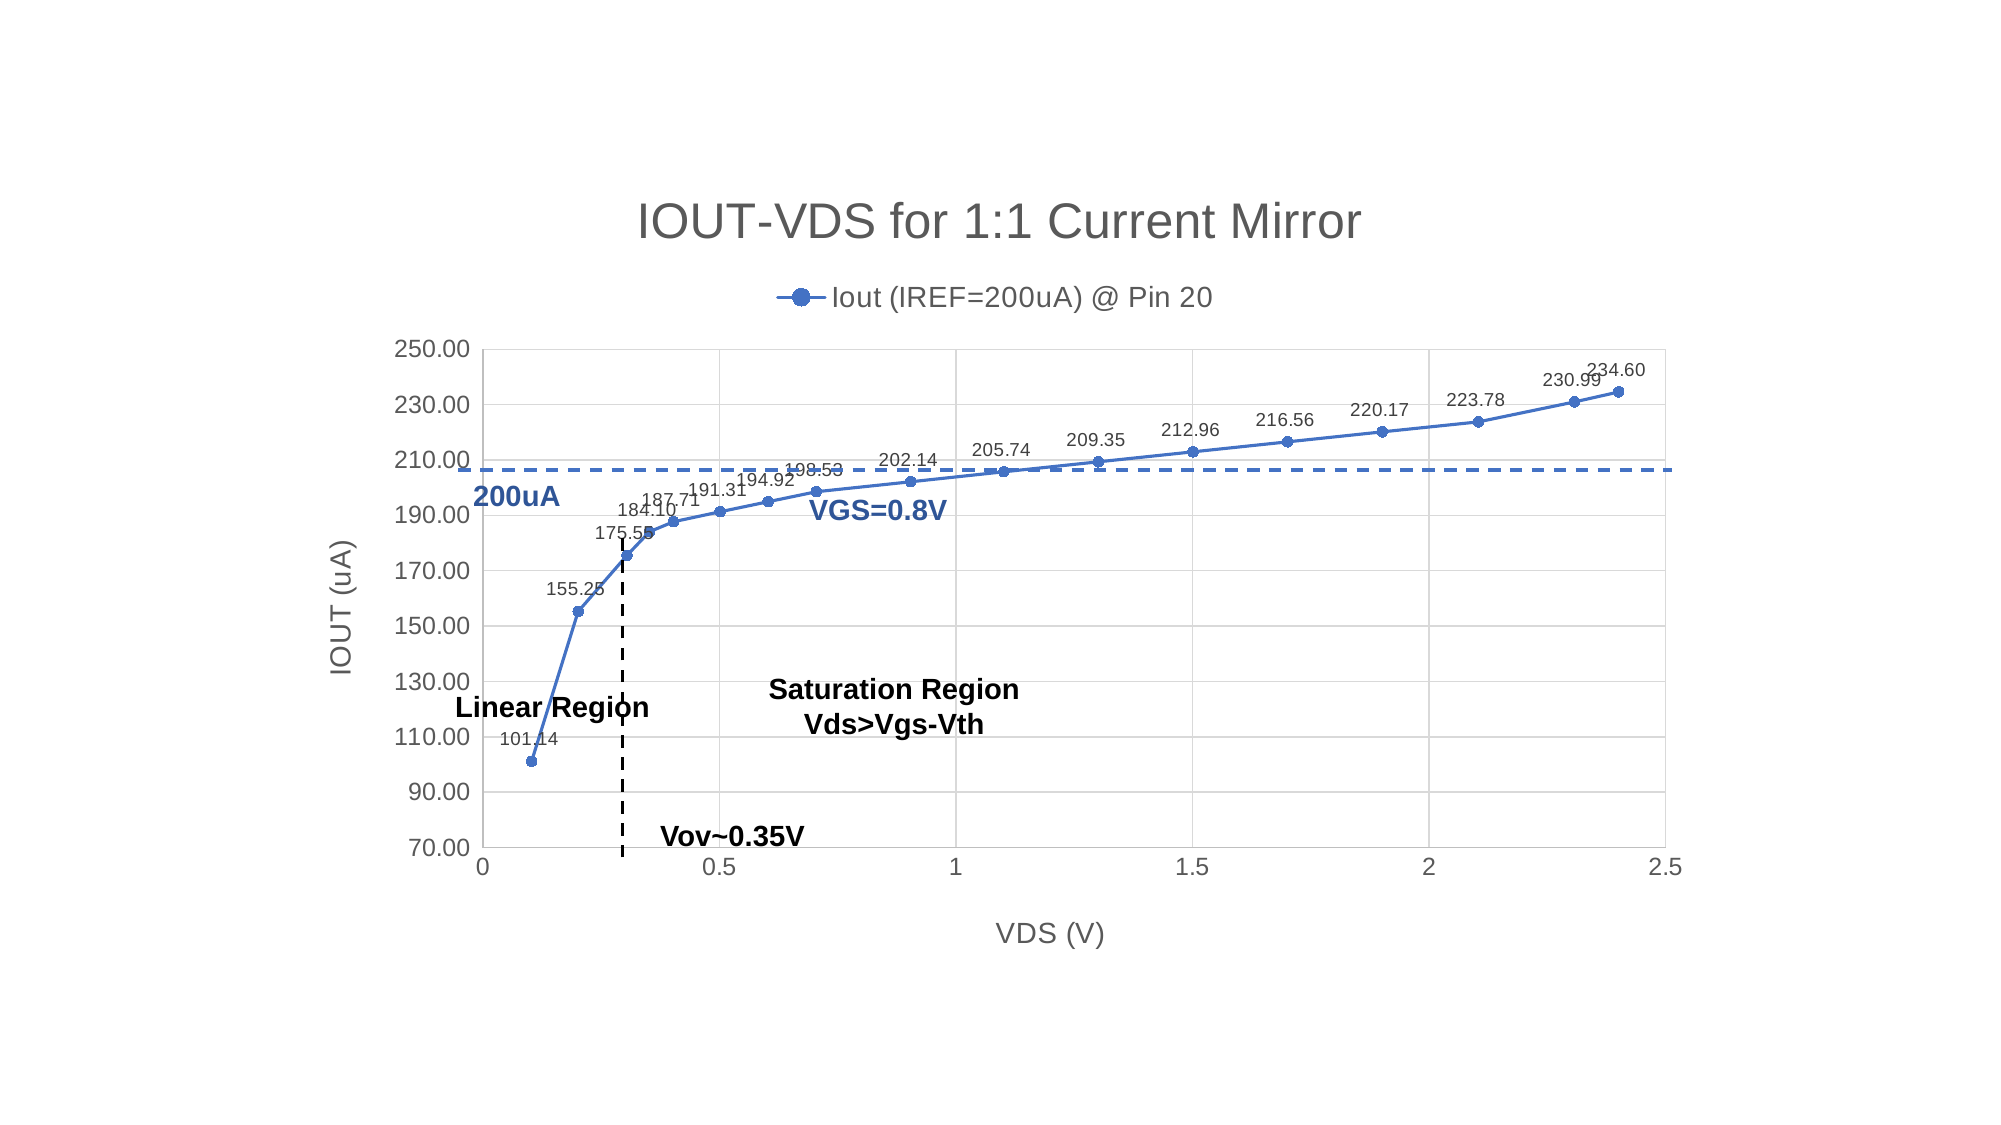

### Chart: IOUT-VDS for 1:1 Current Mirror

| Category | Iout (IREF=200uA) @ Pin 20  |
|---|---|
200uA
VGS=0.8V
Saturation Region
Vds>Vgs-Vth
Linear Region
Vov~0.35V